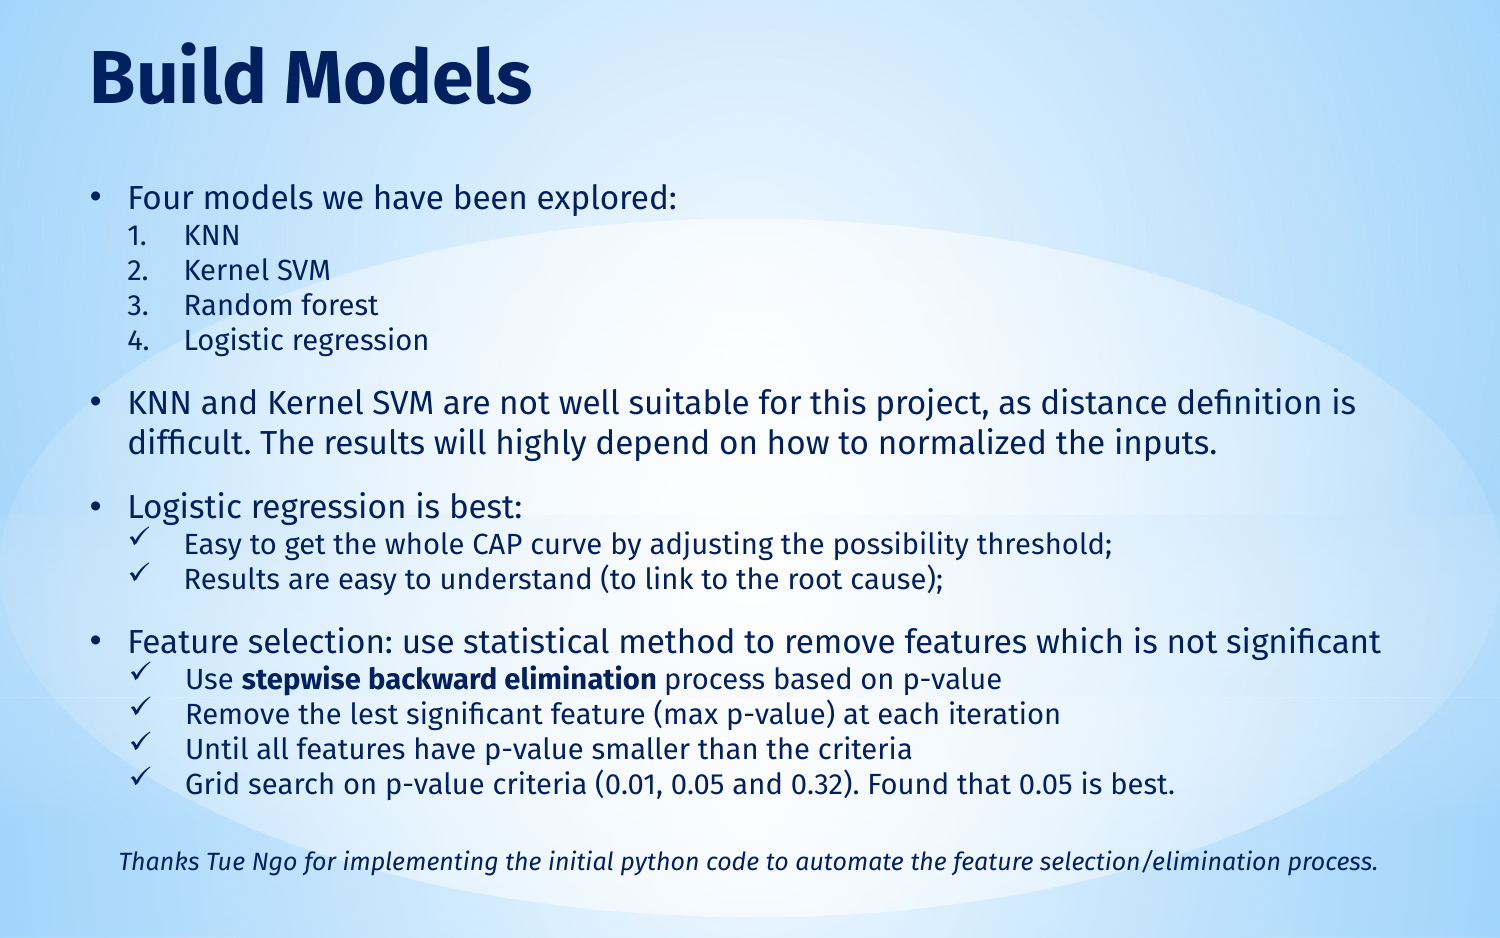

Build Models
Four models we have been explored:
KNN
Kernel SVM
Random forest
Logistic regression
KNN and Kernel SVM are not well suitable for this project, as distance definition is difficult. The results will highly depend on how to normalized the inputs.
Logistic regression is best:
Easy to get the whole CAP curve by adjusting the possibility threshold;
Results are easy to understand (to link to the root cause);
Feature selection: use statistical method to remove features which is not significant
Use stepwise backward elimination process based on p-value
Remove the lest significant feature (max p-value) at each iteration
Until all features have p-value smaller than the criteria
Grid search on p-value criteria (0.01, 0.05 and 0.32). Found that 0.05 is best.
Thanks Tue Ngo for implementing the initial python code to automate the feature selection/elimination process.